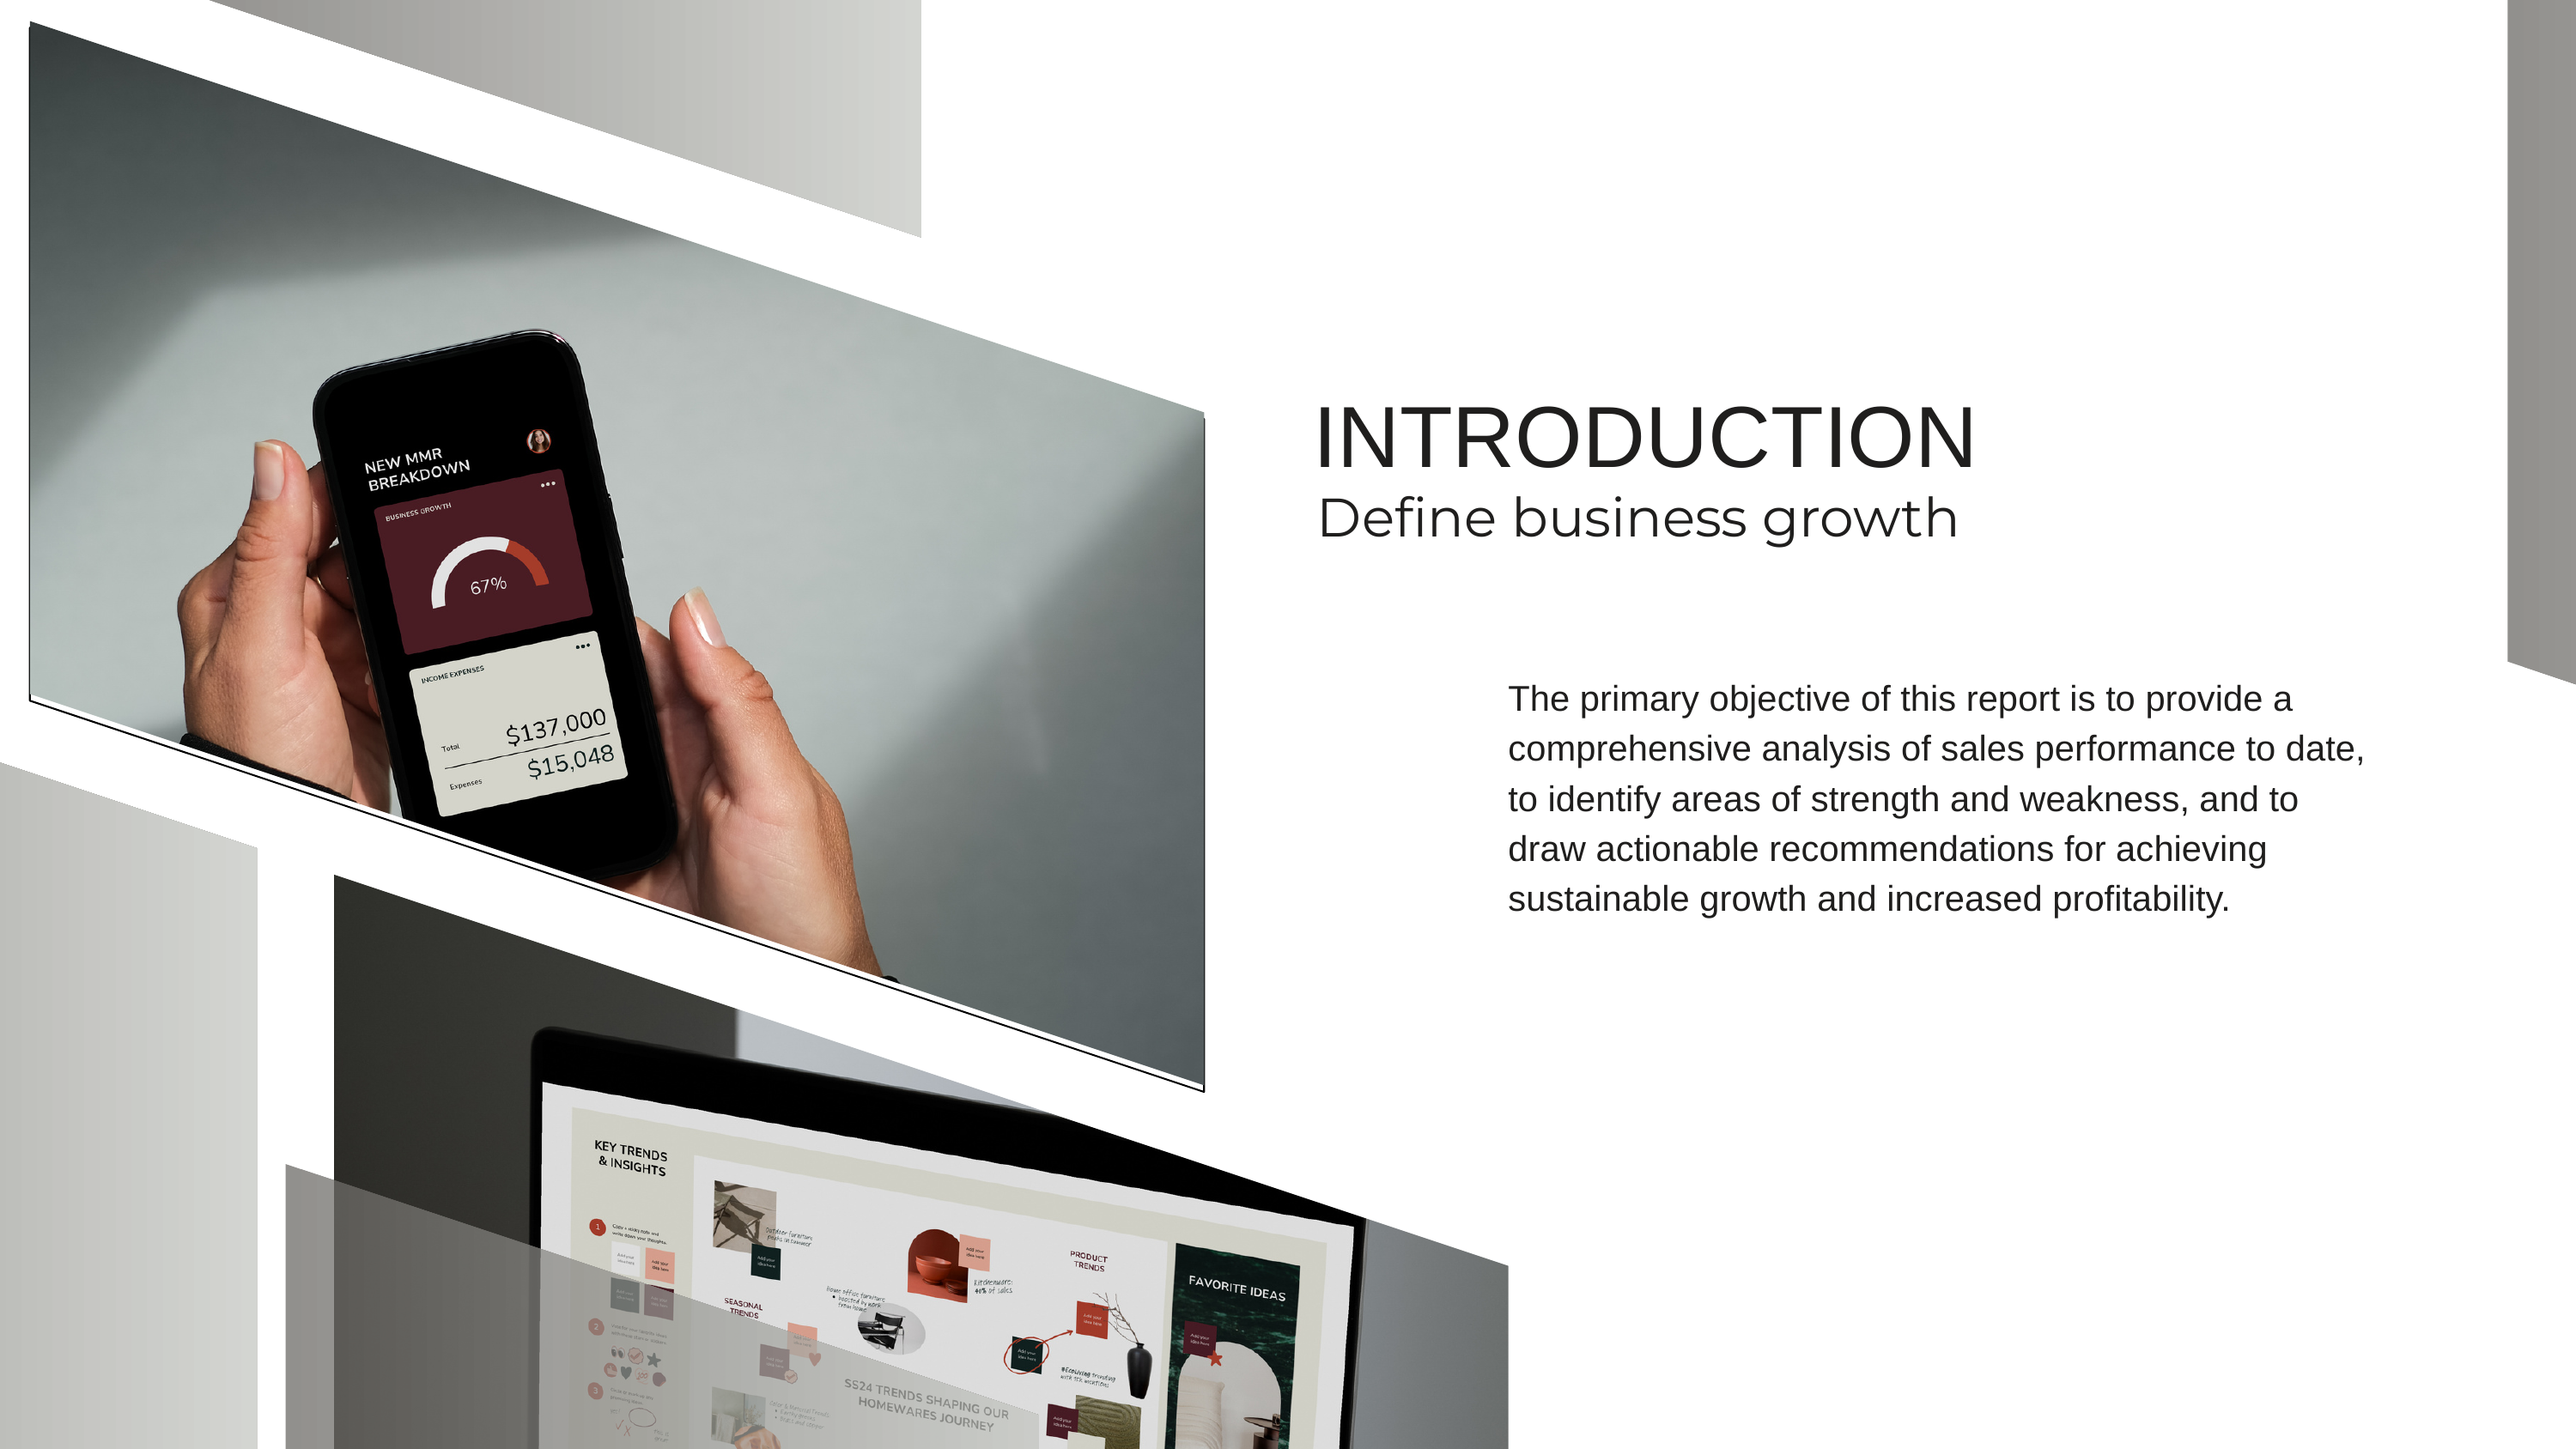

INTRODUCTION
Define business growth
The primary objective of this report is to provide a comprehensive analysis of sales performance to date, to identify areas of strength and weakness, and to draw actionable recommendations for achieving sustainable growth and increased profitability.